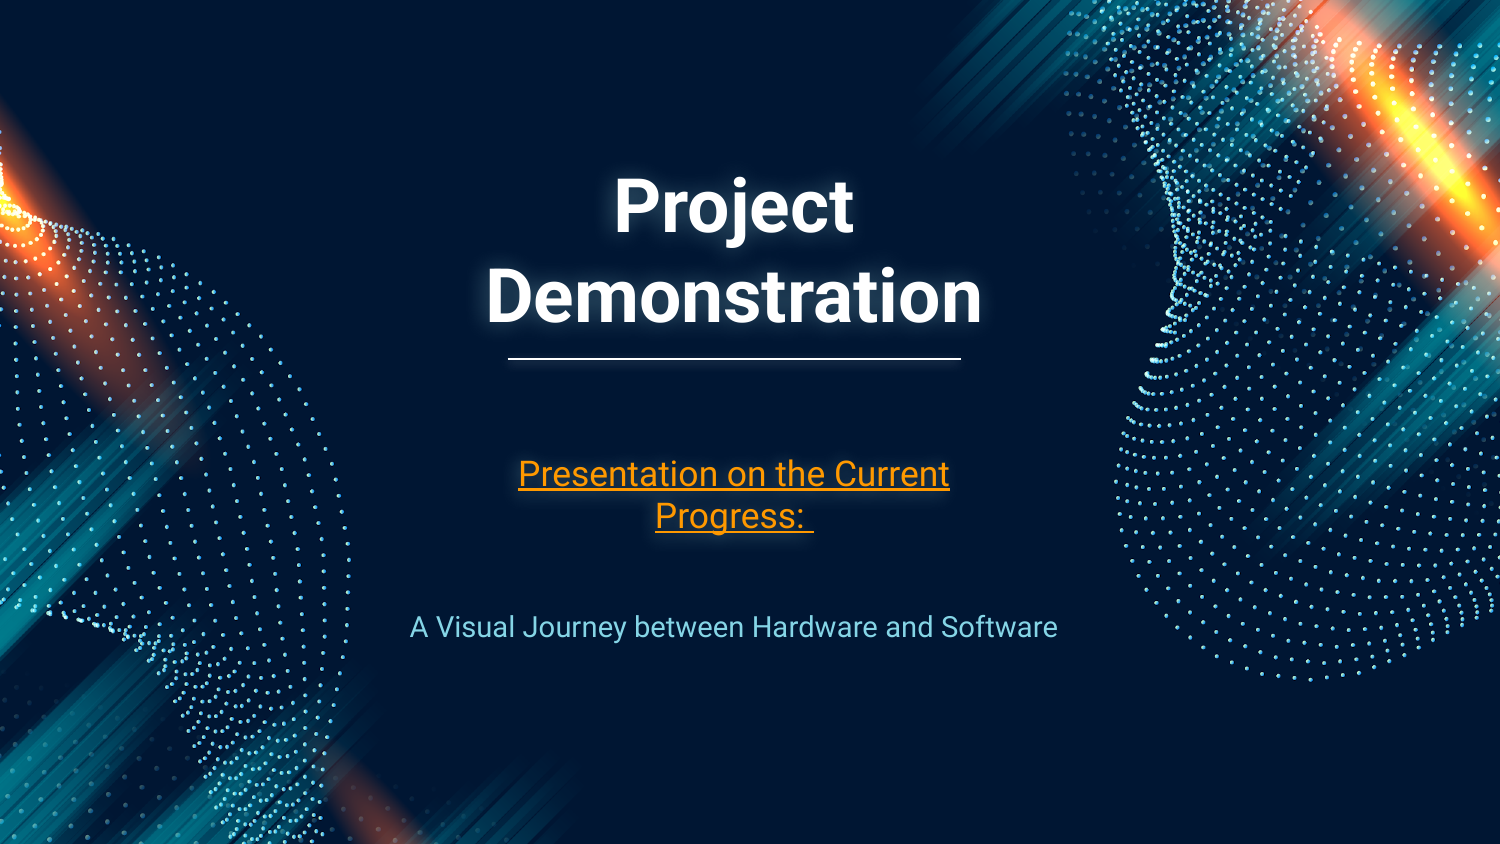

# Project Demonstration
Presentation on the Current Progress:
A Visual Journey between Hardware and Software